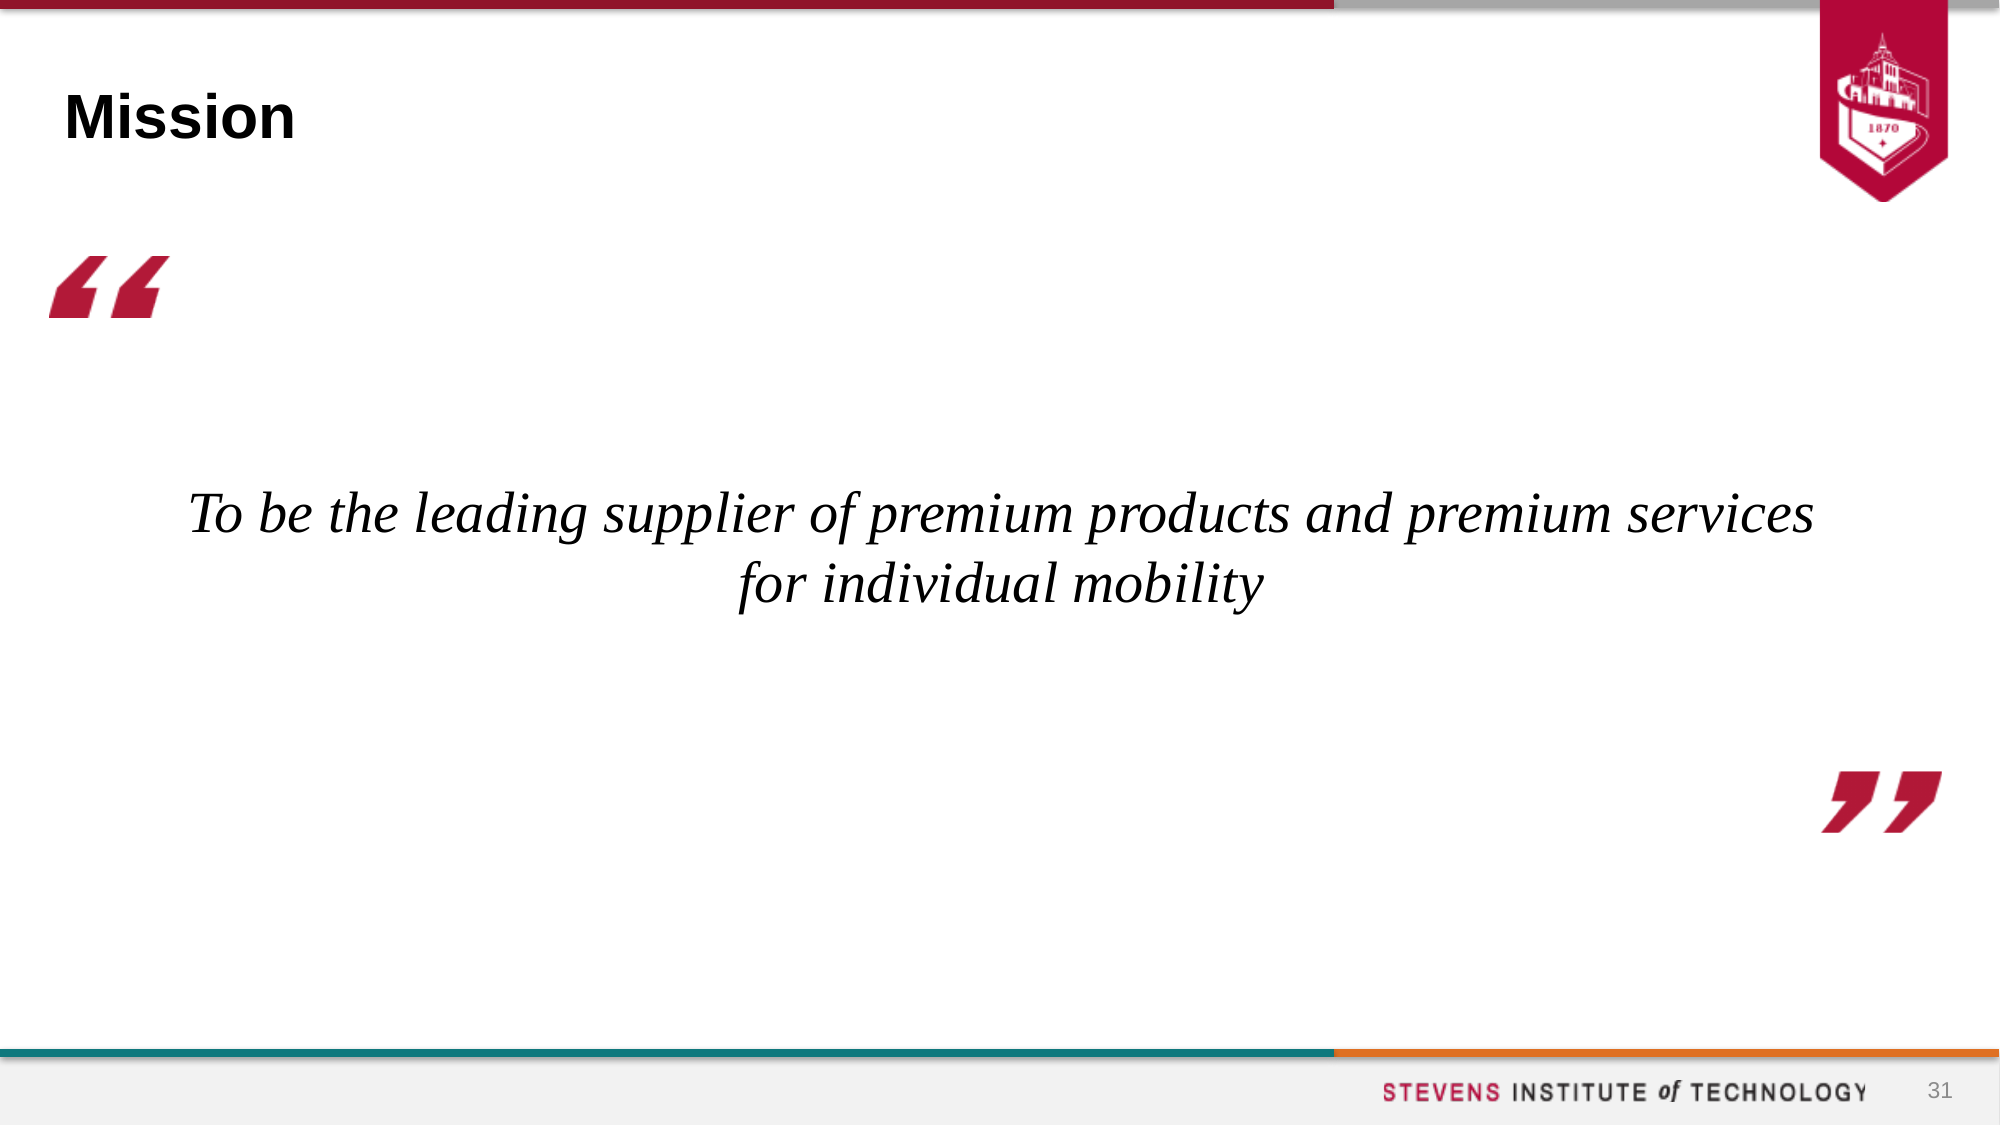

# Mission
To be the leading supplier of premium products and premium services for individual mobility
31